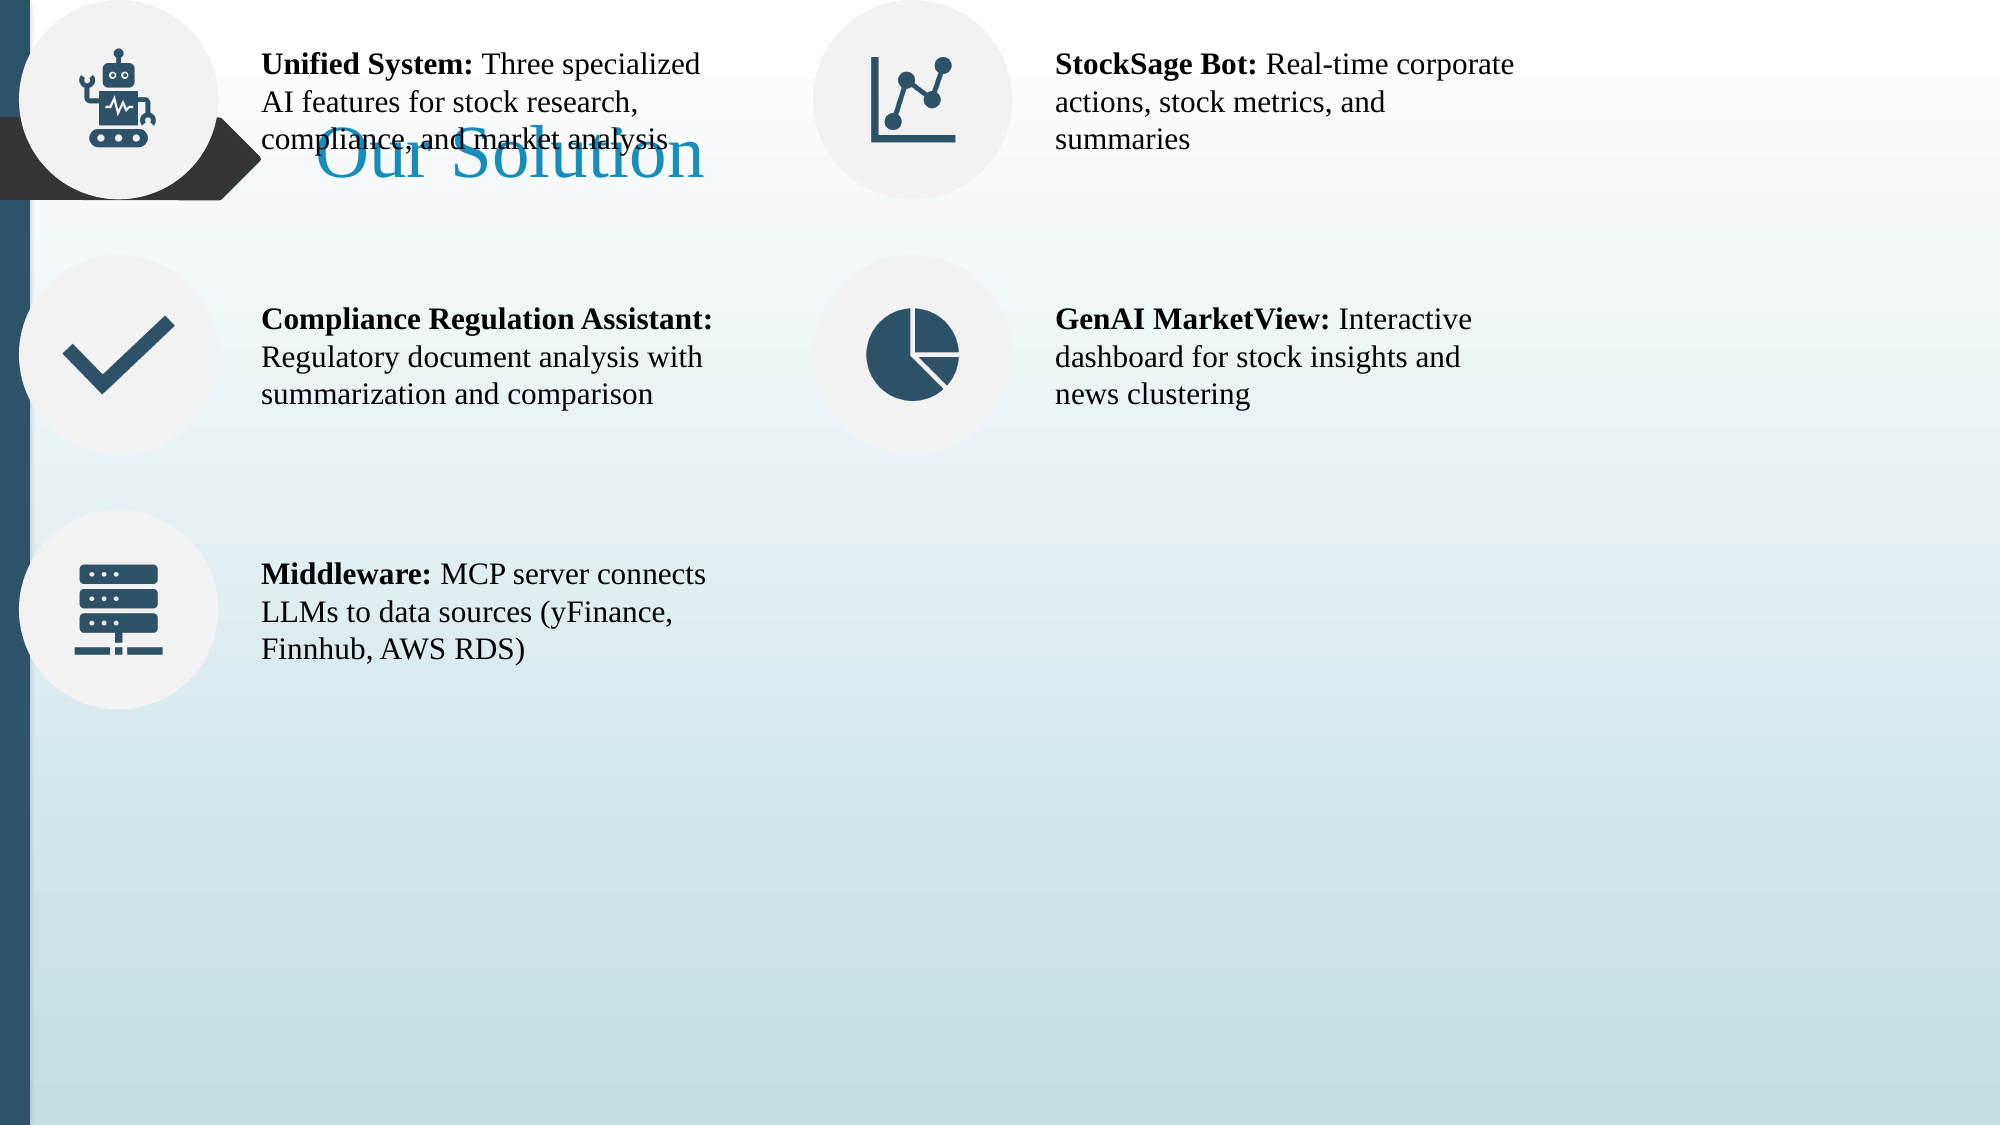

# Our Solution

Unified System: Three specialized AI features for stock research, compliance, and market analysis
StockSage Bot: Real-time corporate actions, stock metrics, and summaries
Compliance Regulation Assistant: Regulatory document analysis with summarization and comparison
GenAI MarketView: Interactive dashboard for stock insights and news clustering
Middleware: MCP server connects LLMs to data sources (yFinance, Finnhub, AWS RDS)